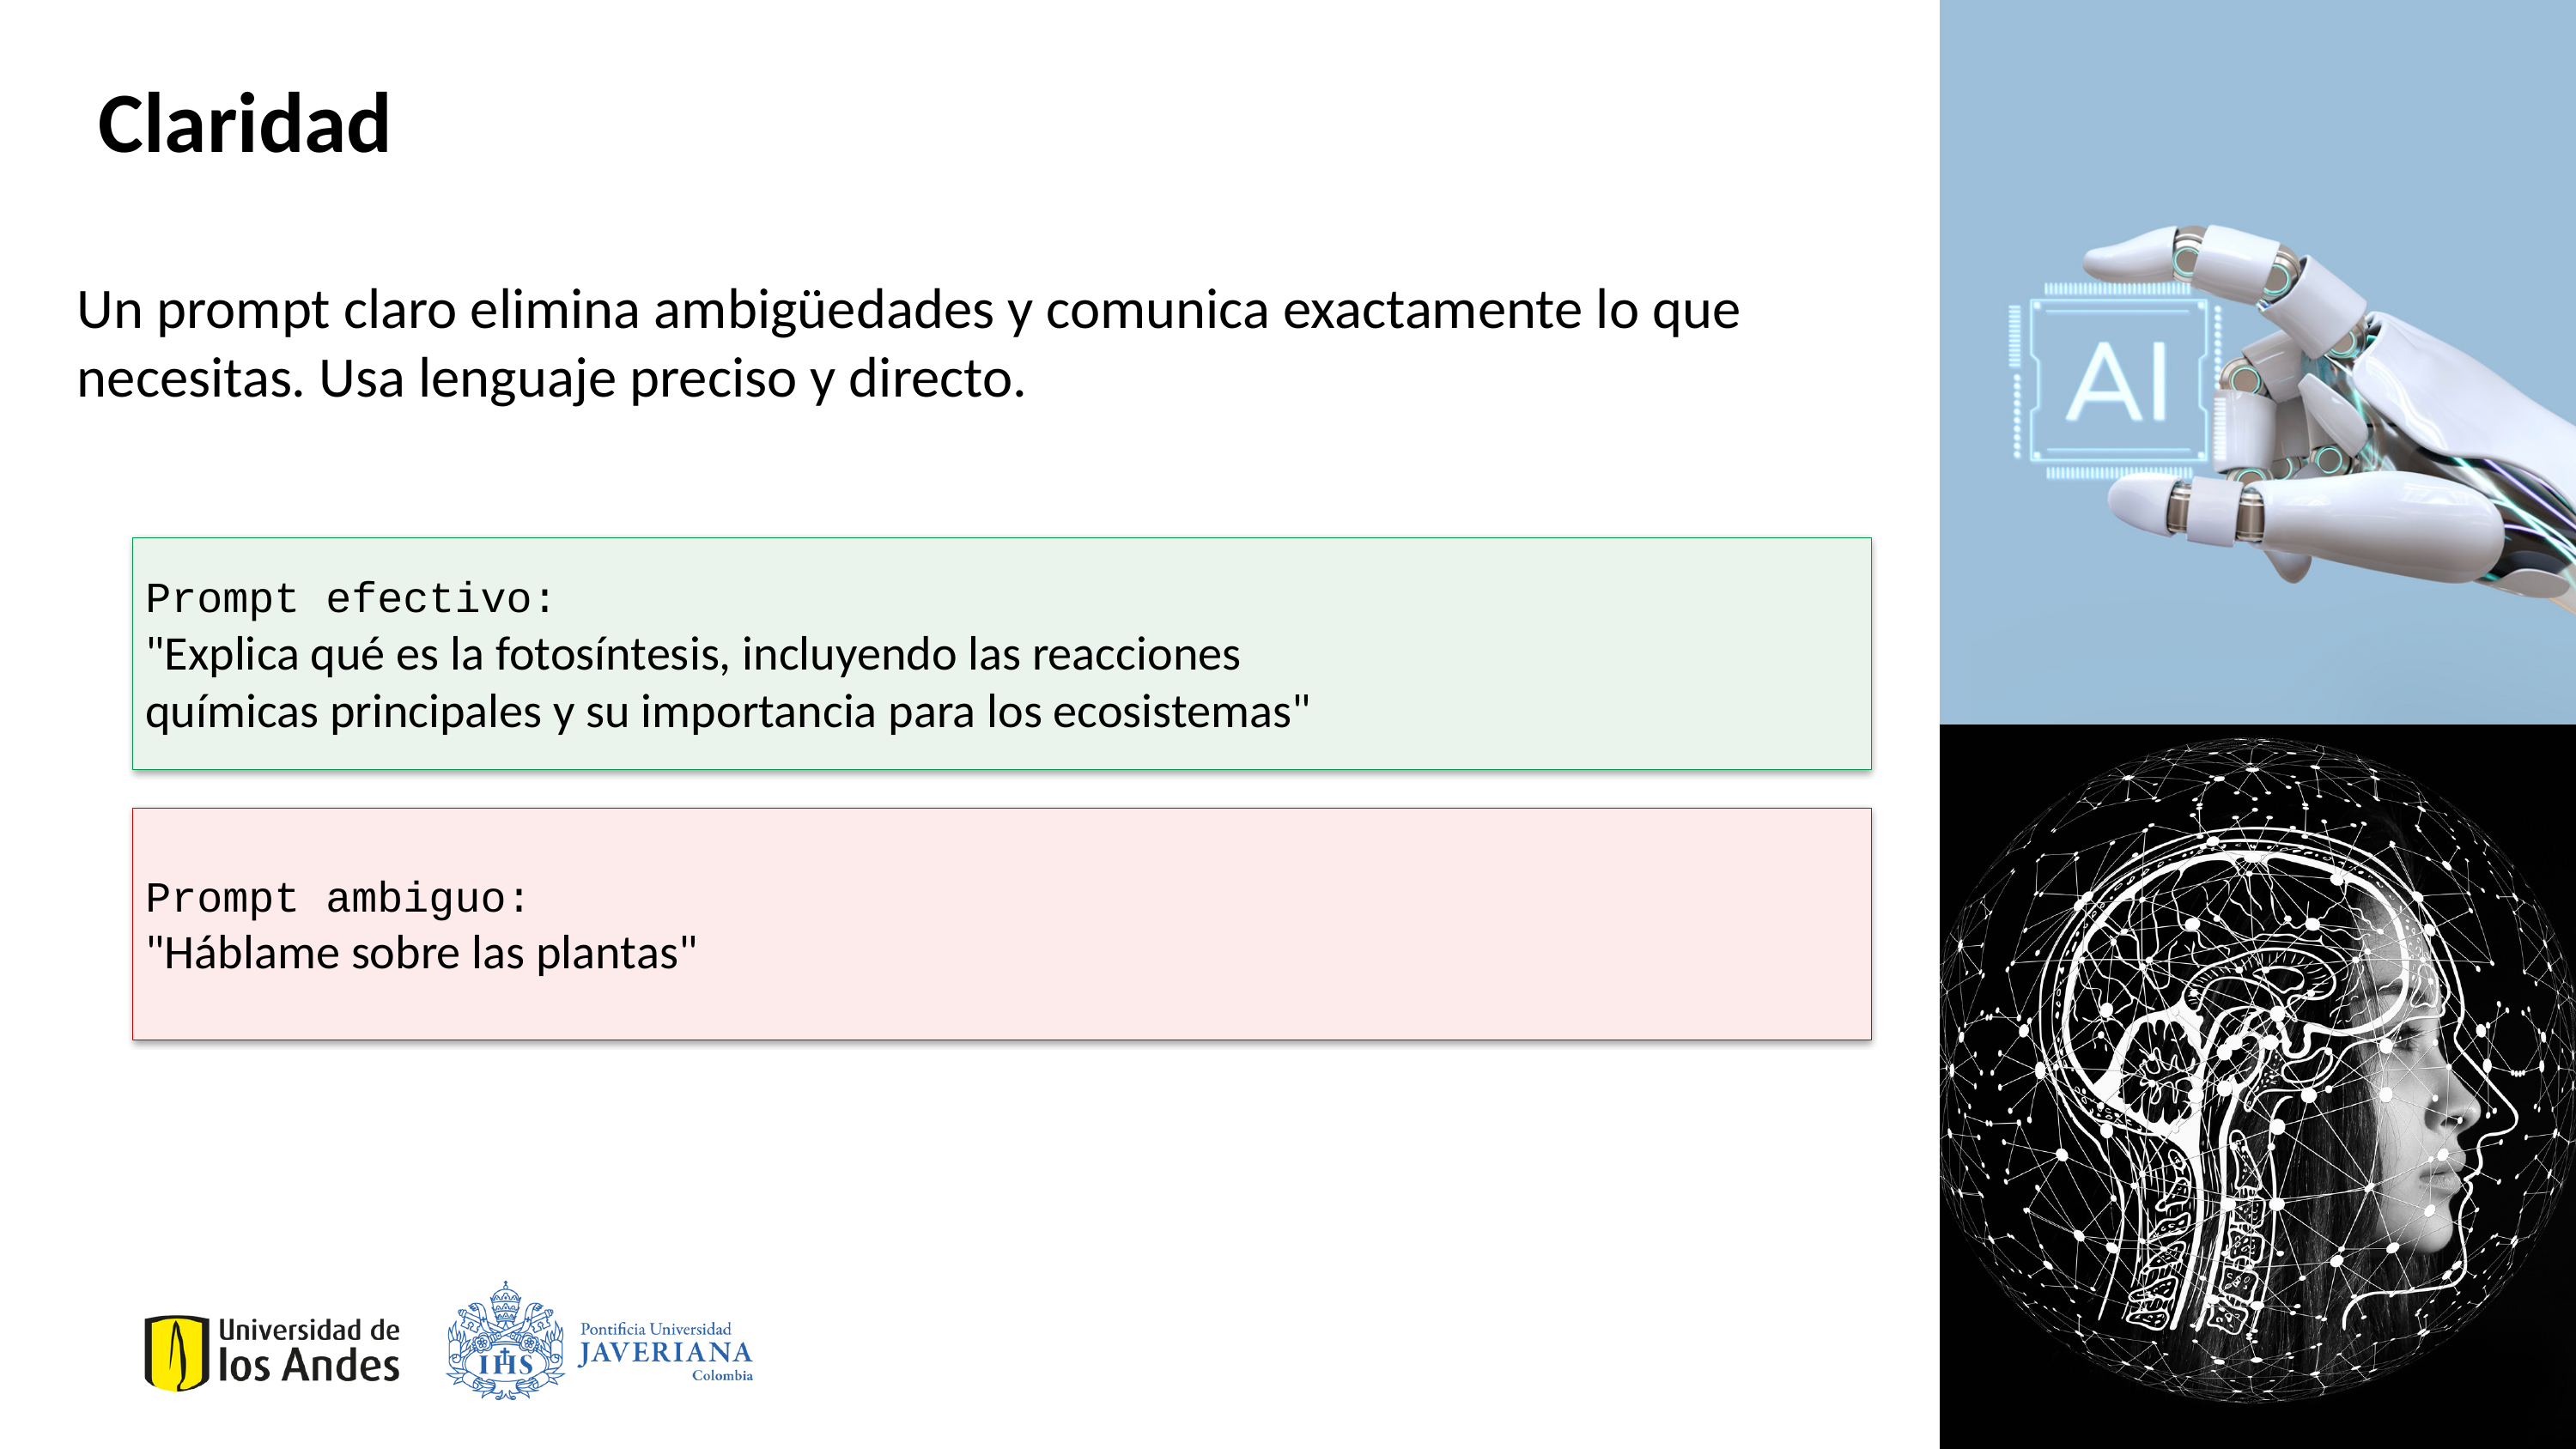

Claridad
Un prompt claro elimina ambigüedades y comunica exactamente lo que necesitas. Usa lenguaje preciso y directo.
Prompt efectivo:
"Explica qué es la fotosíntesis, incluyendo las reacciones
químicas principales y su importancia para los ecosistemas"

Prompt ambiguo:
"Háblame sobre las plantas"